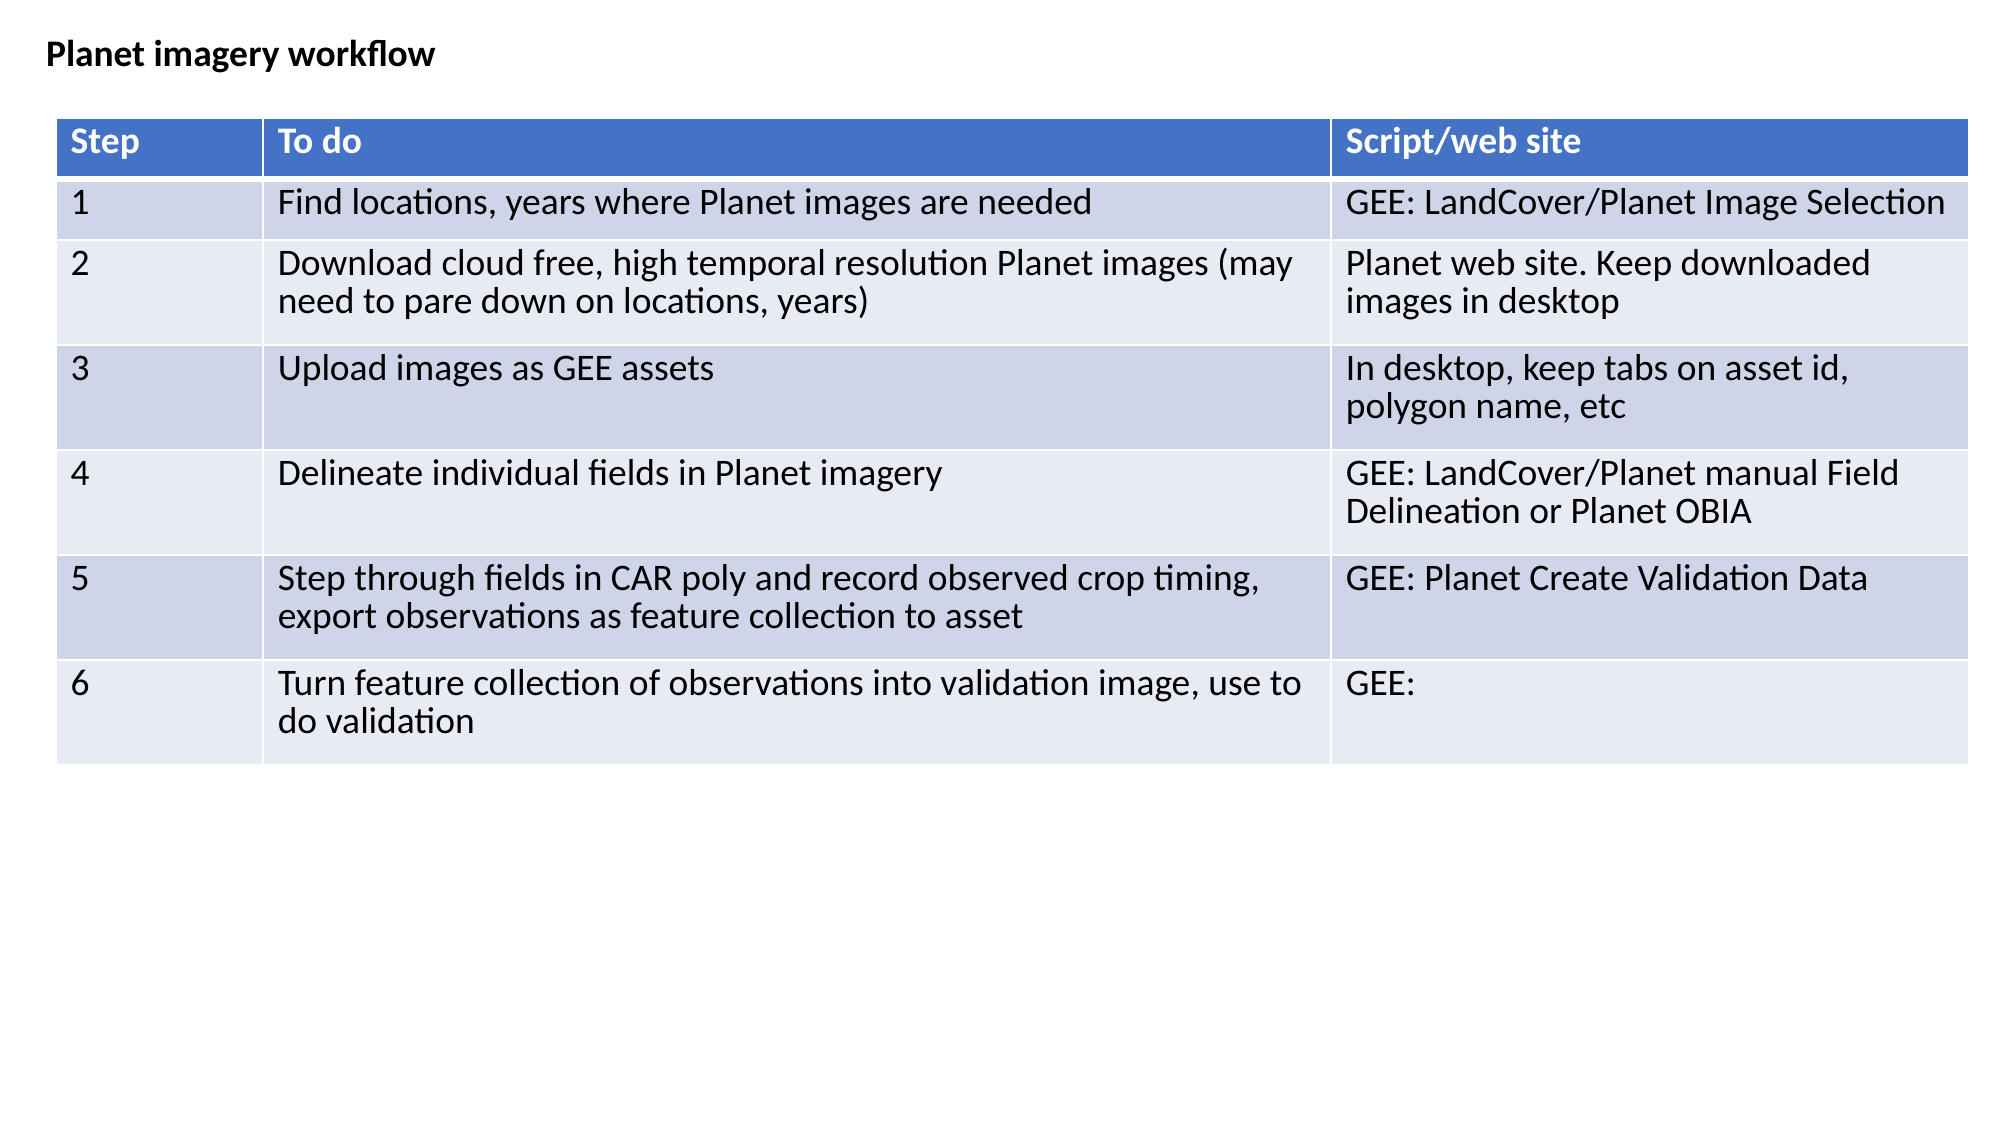

Planet imagery workflow
| Step | To do | Script/web site |
| --- | --- | --- |
| 1 | Find locations, years where Planet images are needed | GEE: LandCover/Planet Image Selection |
| 2 | Download cloud free, high temporal resolution Planet images (may need to pare down on locations, years) | Planet web site. Keep downloaded images in desktop |
| 3 | Upload images as GEE assets | In desktop, keep tabs on asset id, polygon name, etc |
| 4 | Delineate individual fields in Planet imagery | GEE: LandCover/Planet manual Field Delineation or Planet OBIA |
| 5 | Step through fields in CAR poly and record observed crop timing, export observations as feature collection to asset | GEE: Planet Create Validation Data |
| 6 | Turn feature collection of observations into validation image, use to do validation | GEE: |